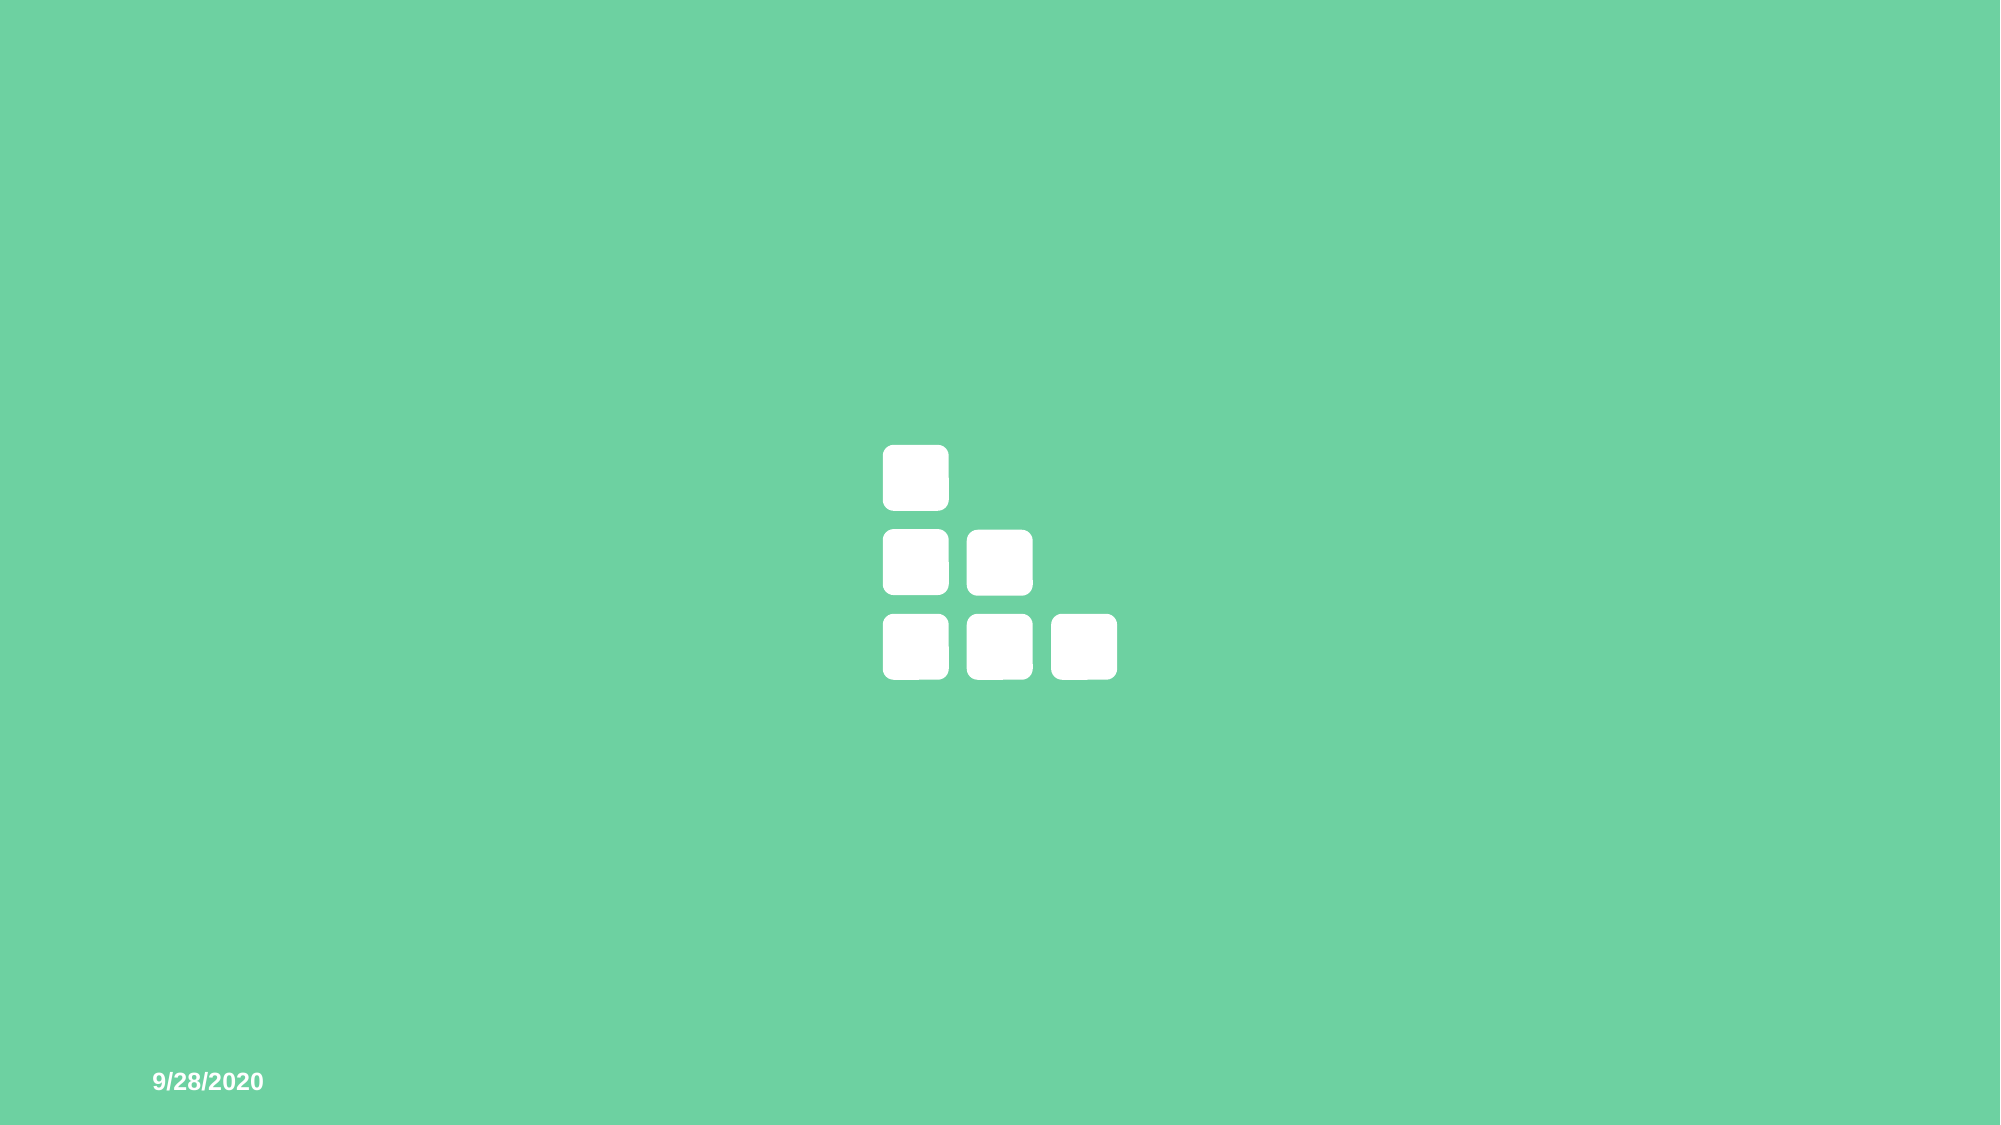

9/28/2020
CS 410 – Team Yellow – Load.In – Feasibility
38